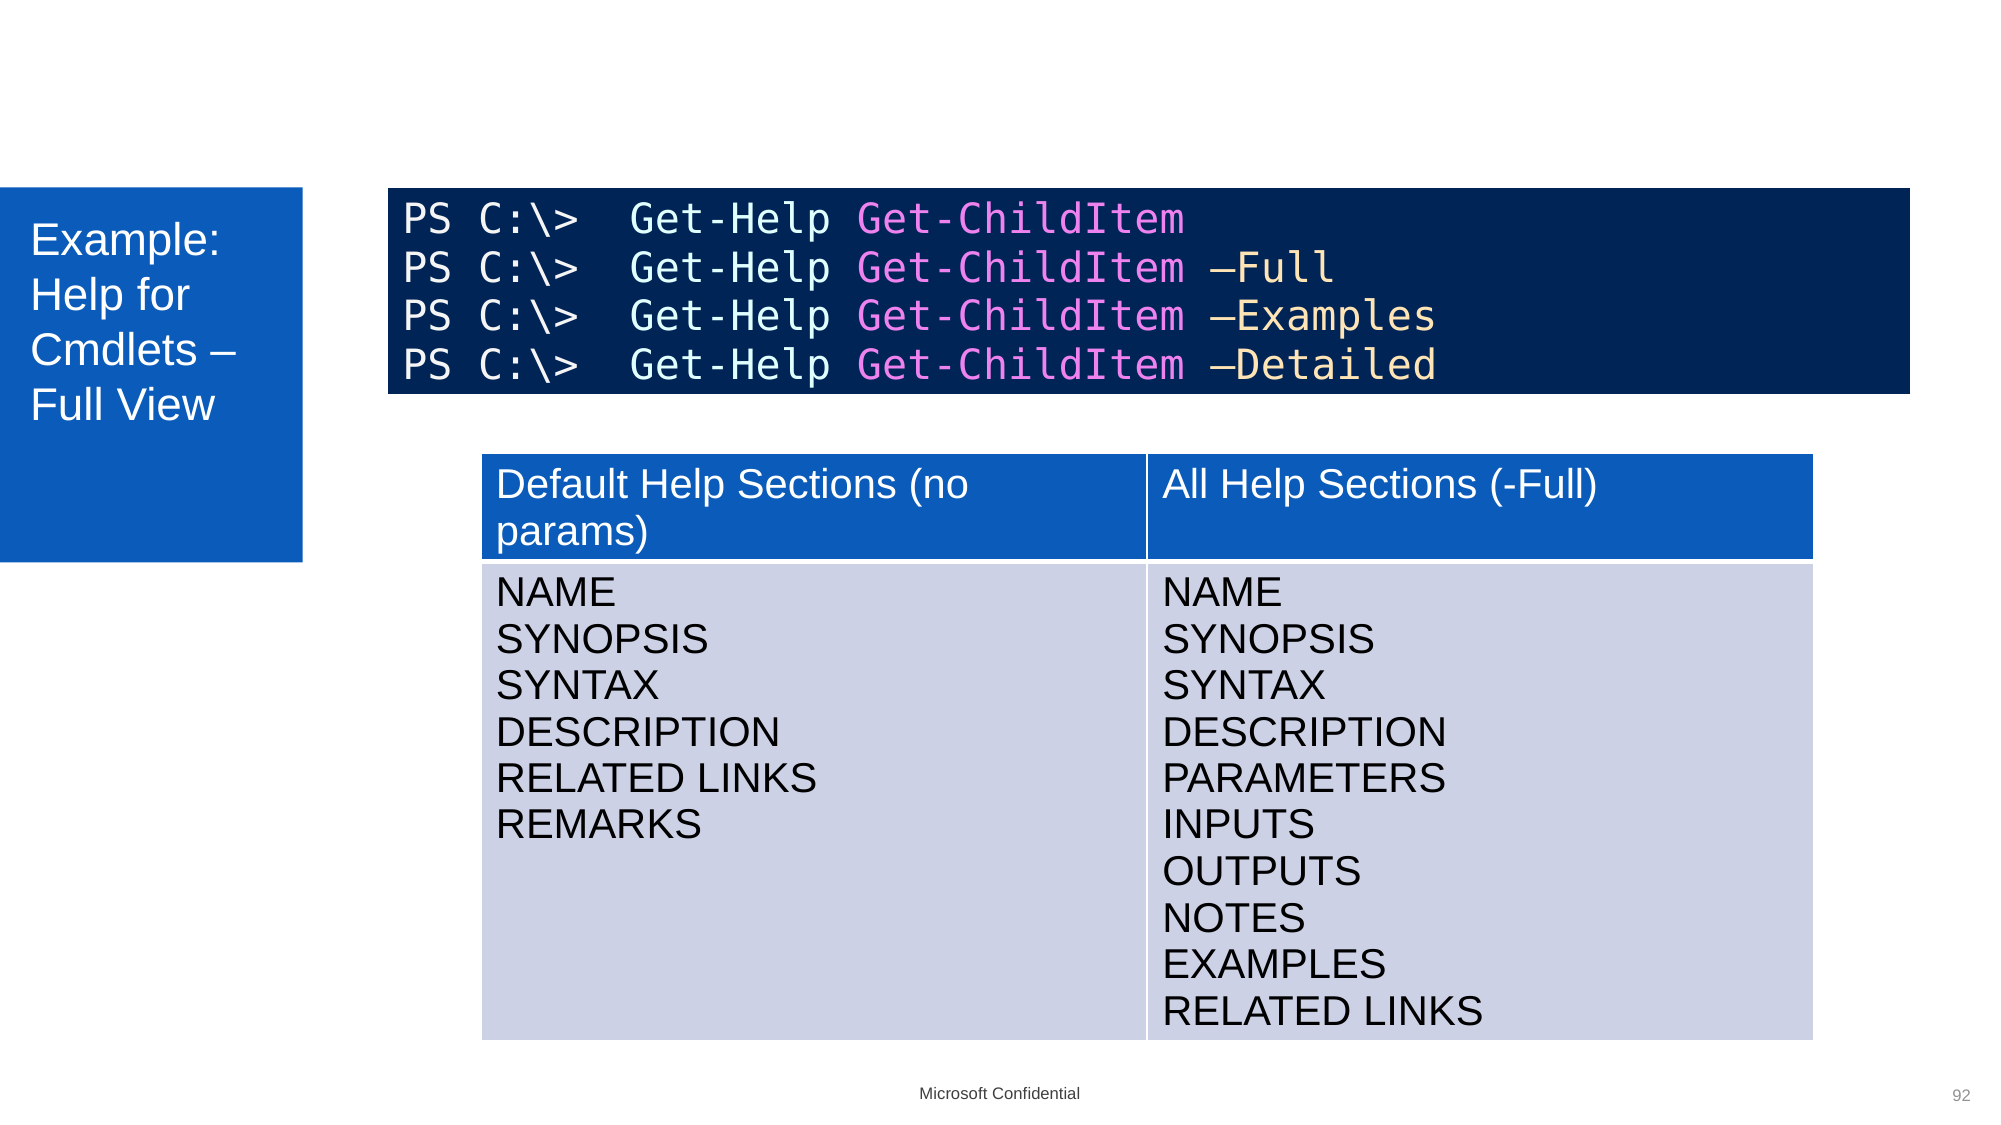

# Example: Help for Cmdlets – Full View
| PS C:\> Get-Help Get-ChildItem PS C:\> Get-Help Get-ChildItem –Full PS C:\> Get-Help Get-ChildItem –Examples PS C:\> Get-Help Get-ChildItem –Detailed |
| --- |

| Default Help Sections (no params) | All Help Sections (-Full) |
| --- | --- |
| NAME SYNOPSIS SYNTAX DESCRIPTION RELATED LINKS REMARKS | NAME SYNOPSIS SYNTAX DESCRIPTION PARAMETERS INPUTS OUTPUTS NOTES EXAMPLES RELATED LINKS |
92